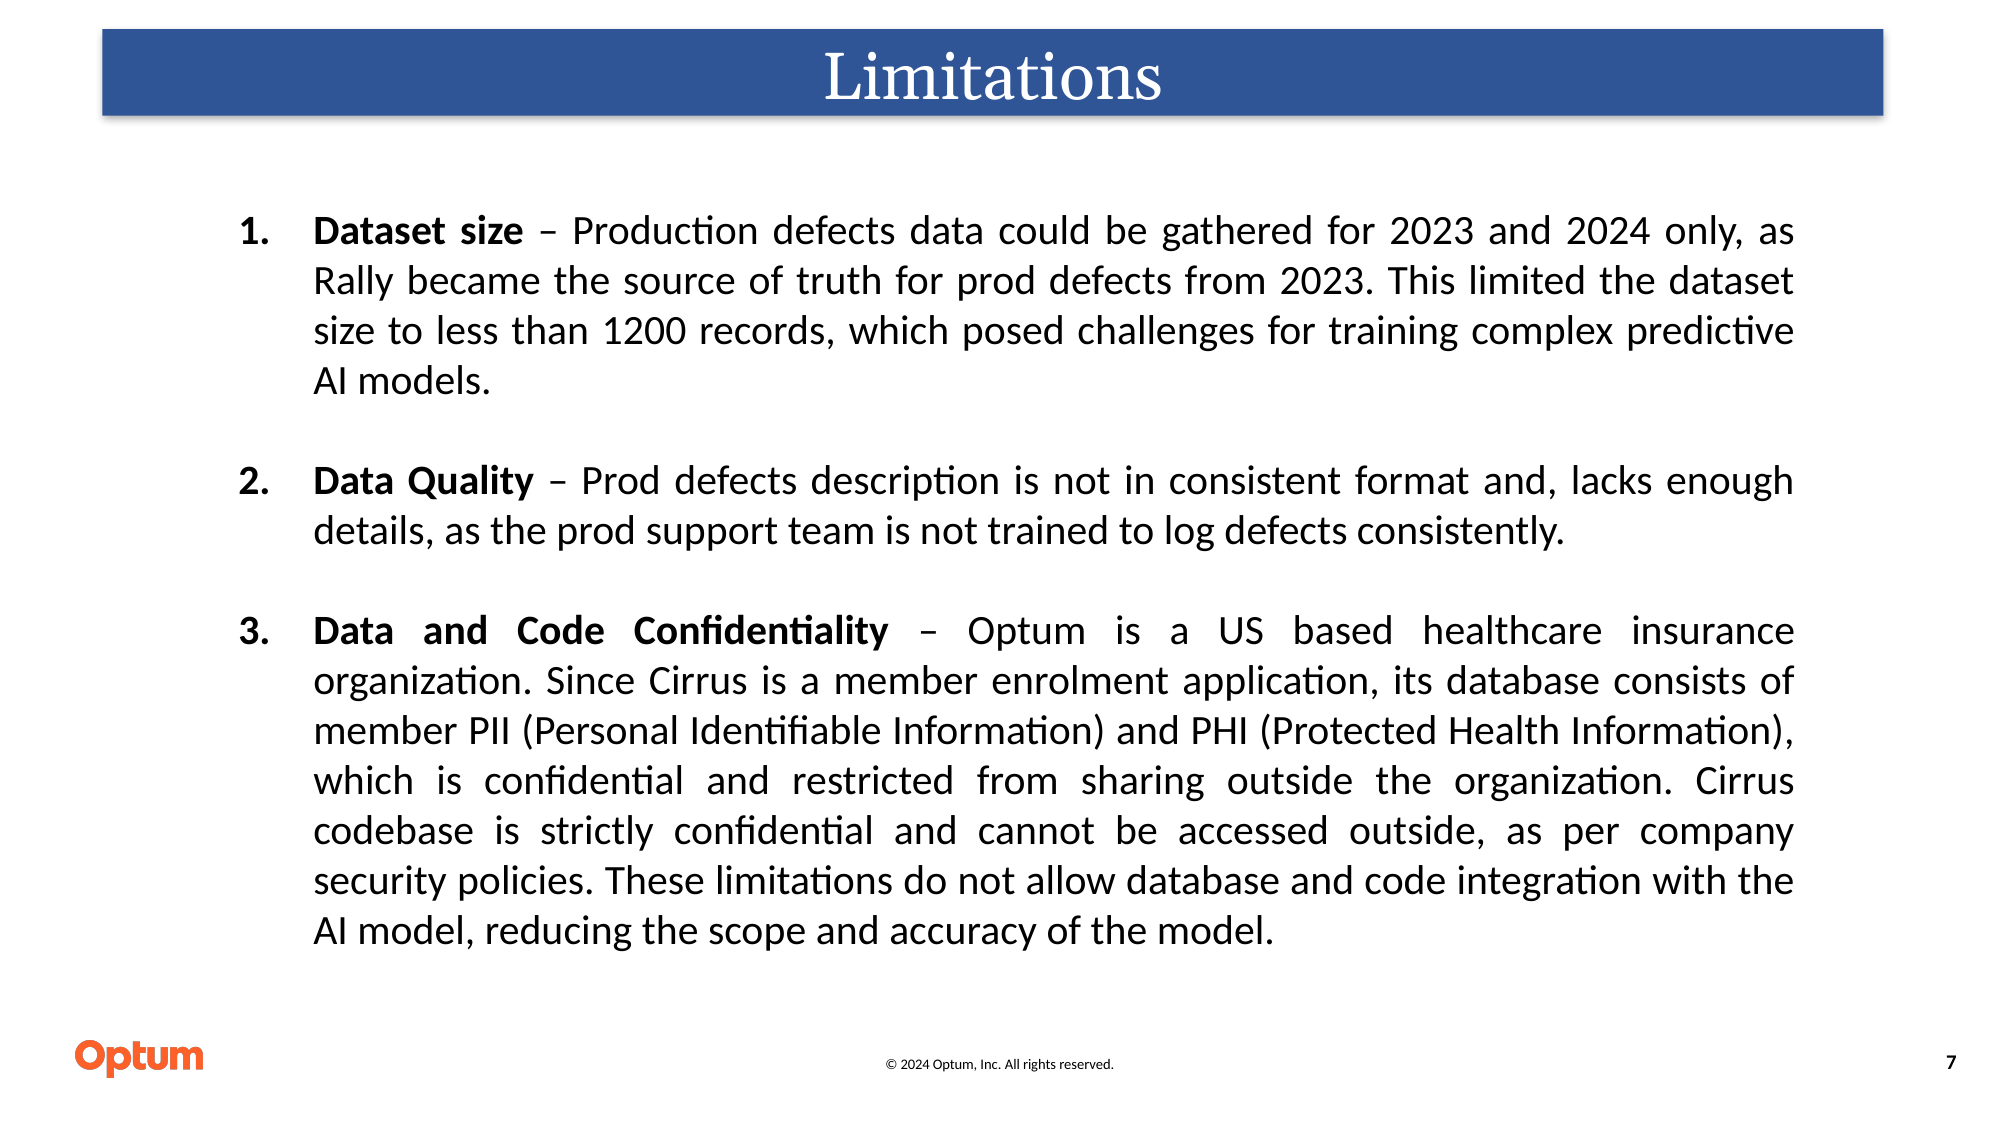

Limitations
Dataset size – Production defects data could be gathered for 2023 and 2024 only, as Rally became the source of truth for prod defects from 2023. This limited the dataset size to less than 1200 records, which posed challenges for training complex predictive AI models.

Data Quality – Prod defects description is not in consistent format and, lacks enough details, as the prod support team is not trained to log defects consistently.

Data and Code Confidentiality – Optum is a US based healthcare insurance organization. Since Cirrus is a member enrolment application, its database consists of member PII (Personal Identifiable Information) and PHI (Protected Health Information), which is confidential and restricted from sharing outside the organization. Cirrus codebase is strictly confidential and cannot be accessed outside, as per company security policies. These limitations do not allow database and code integration with the AI model, reducing the scope and accuracy of the model.